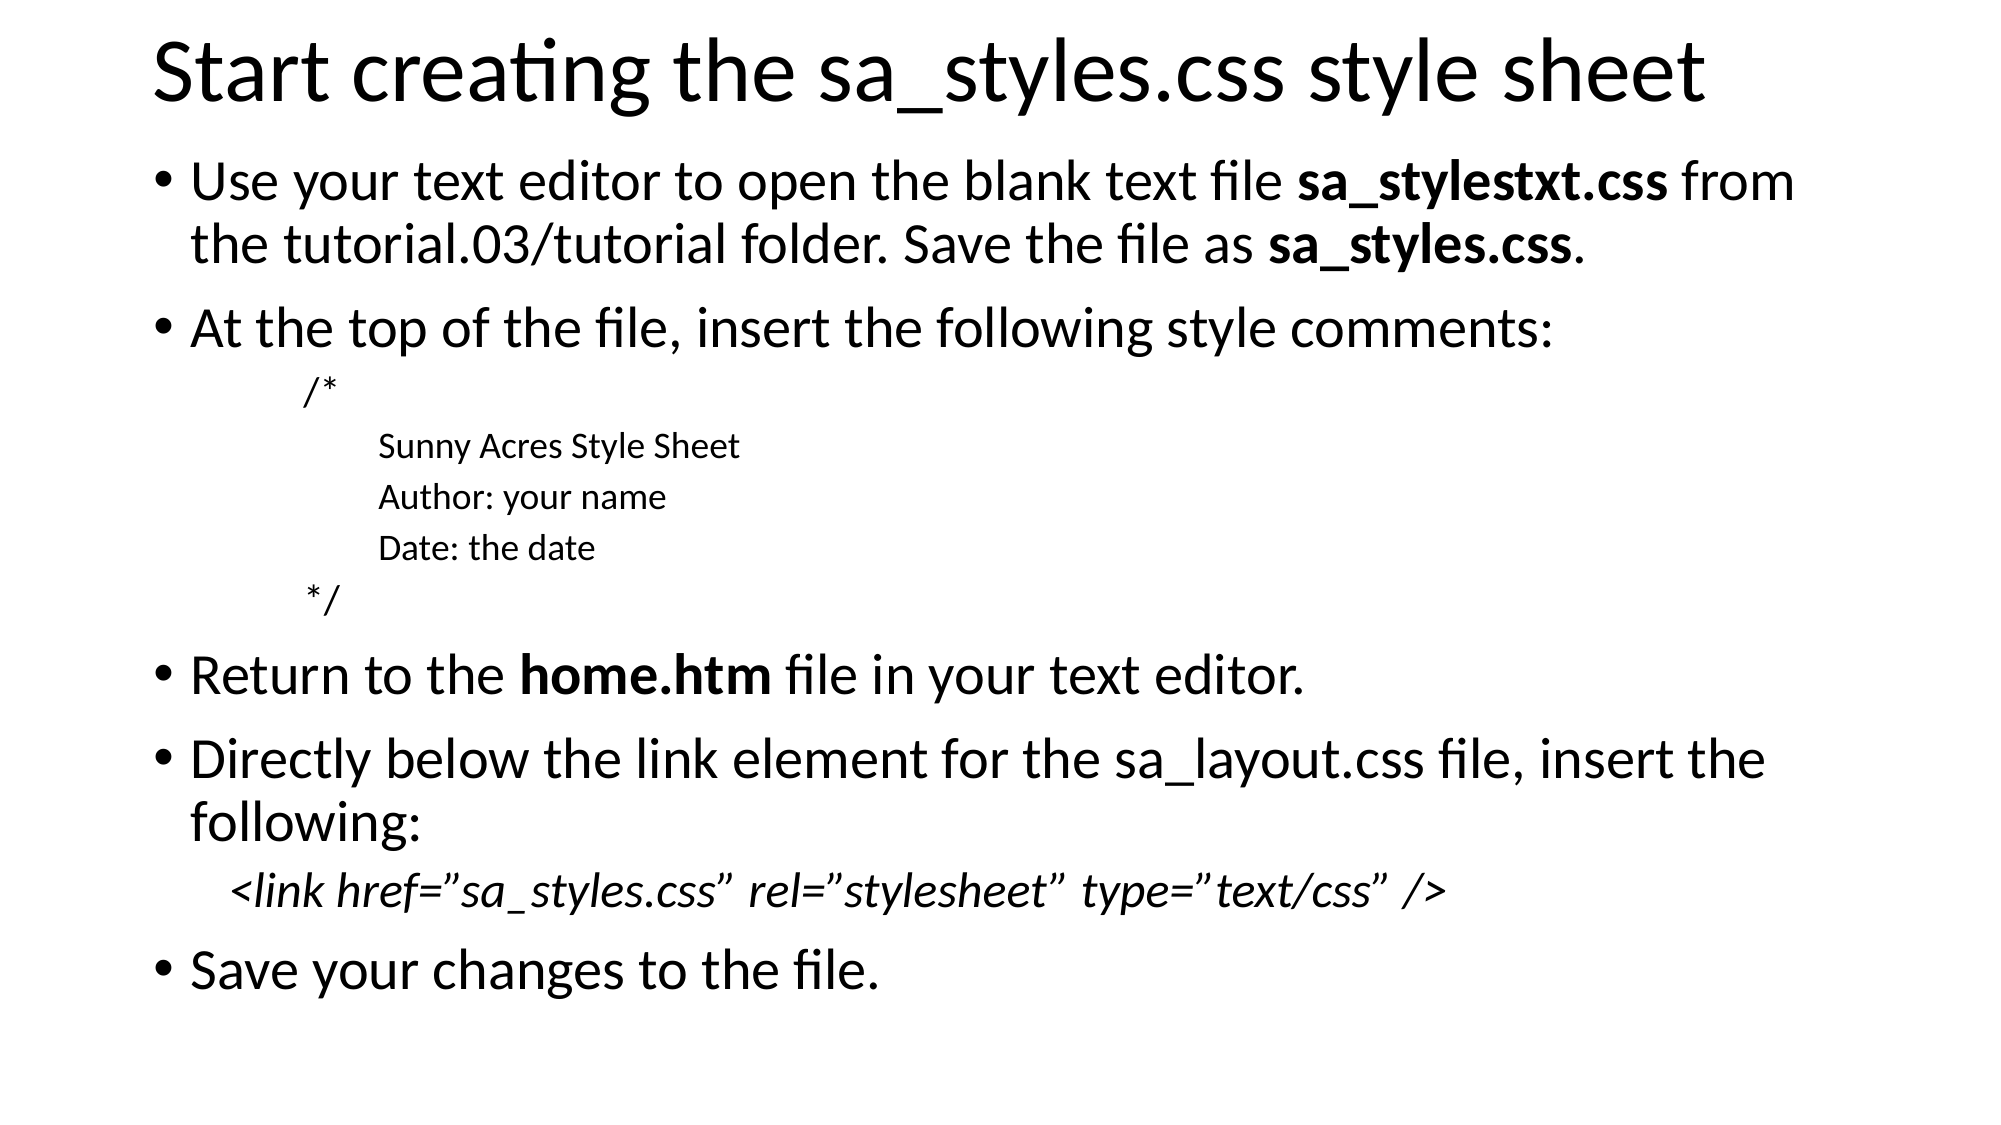

# Start creating the sa_styles.css style sheet
Use your text editor to open the blank text file sa_stylestxt.css from the tutorial.03/tutorial folder. Save the file as sa_styles.css.
At the top of the file, insert the following style comments:
/*
Sunny Acres Style Sheet
Author: your name
Date: the date
*/
Return to the home.htm file in your text editor.
Directly below the link element for the sa_layout.css file, insert the following:
<link href=”sa_styles.css” rel=”stylesheet” type=”text/css” />
Save your changes to the file.